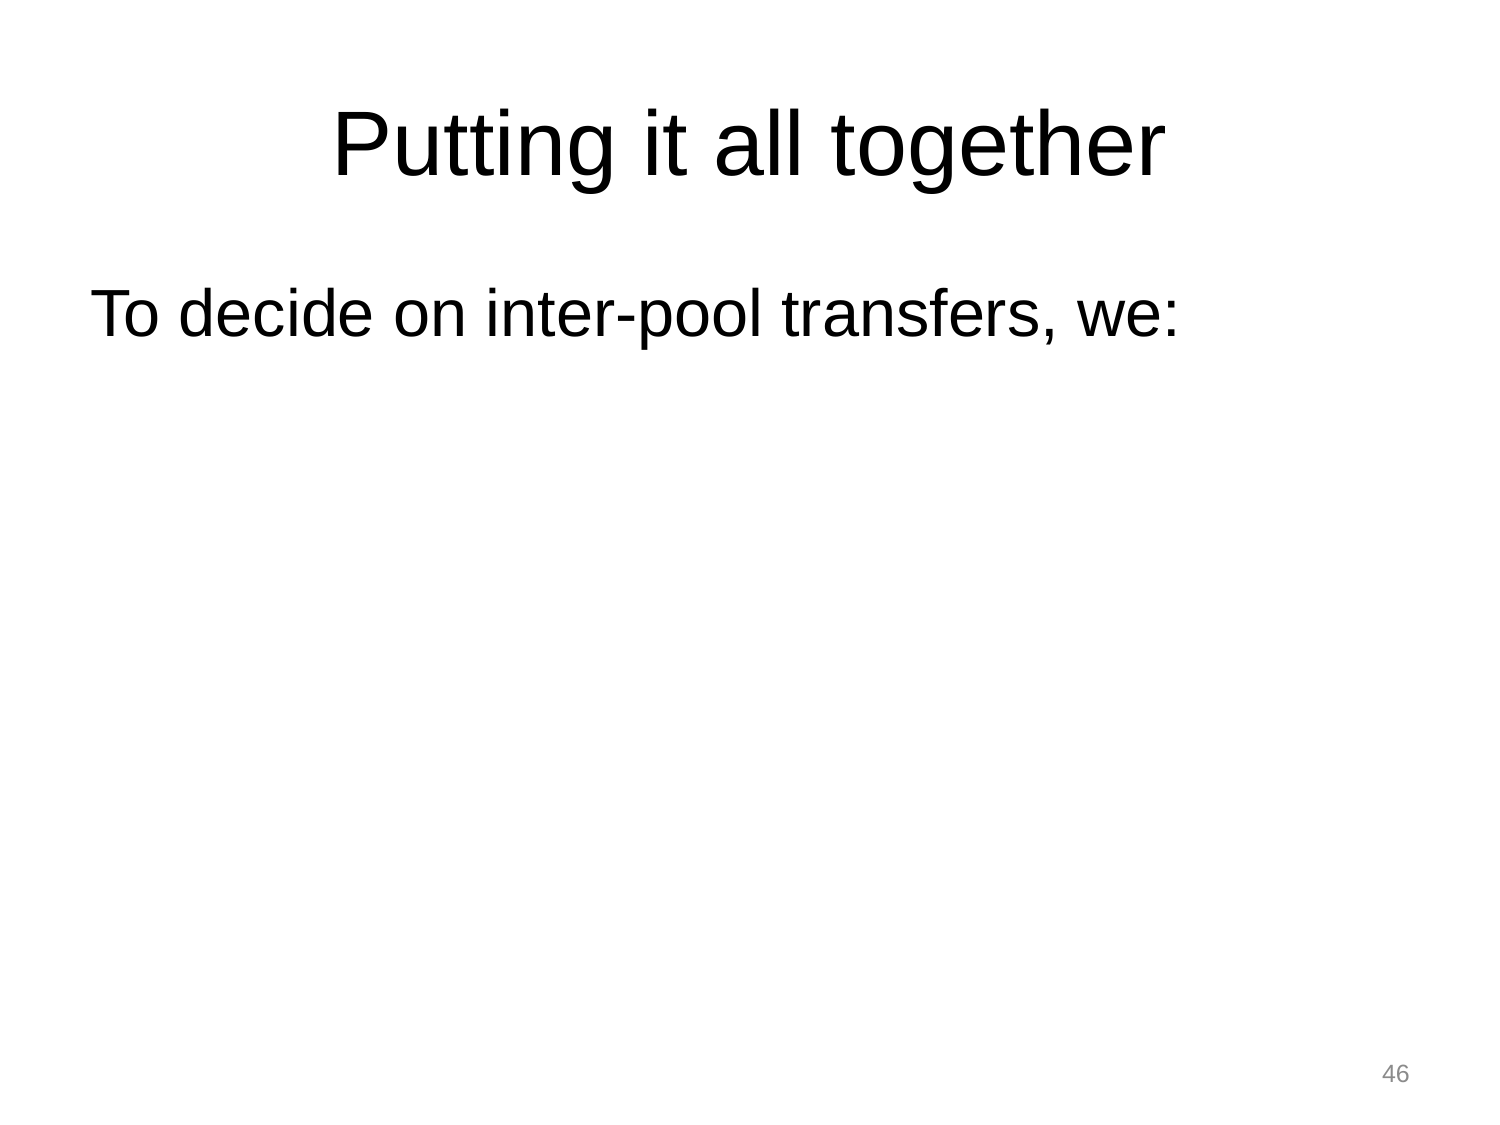

# Putting it all together
To decide on inter-pool transfers, we:
46